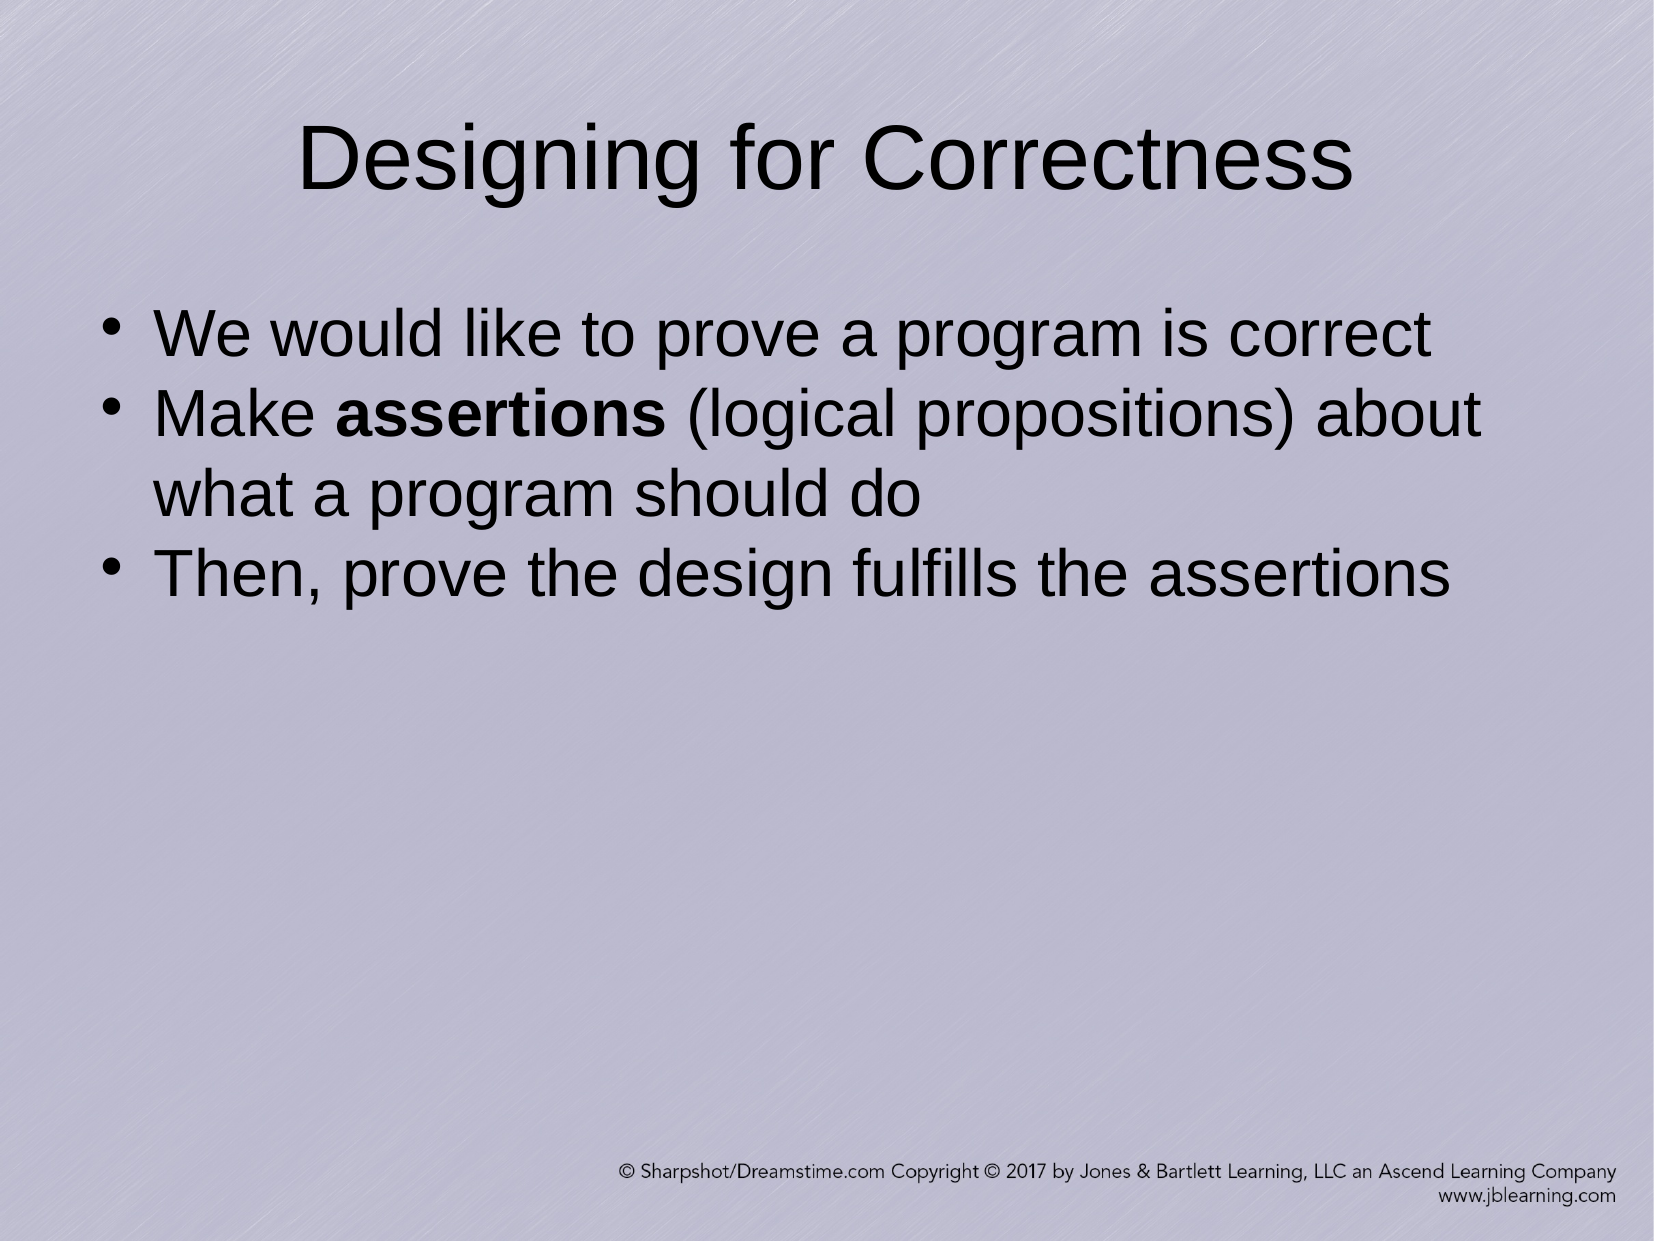

Designing for Correctness
We would like to prove a program is correct
Make assertions (logical propositions) about what a program should do
Then, prove the design fulfills the assertions